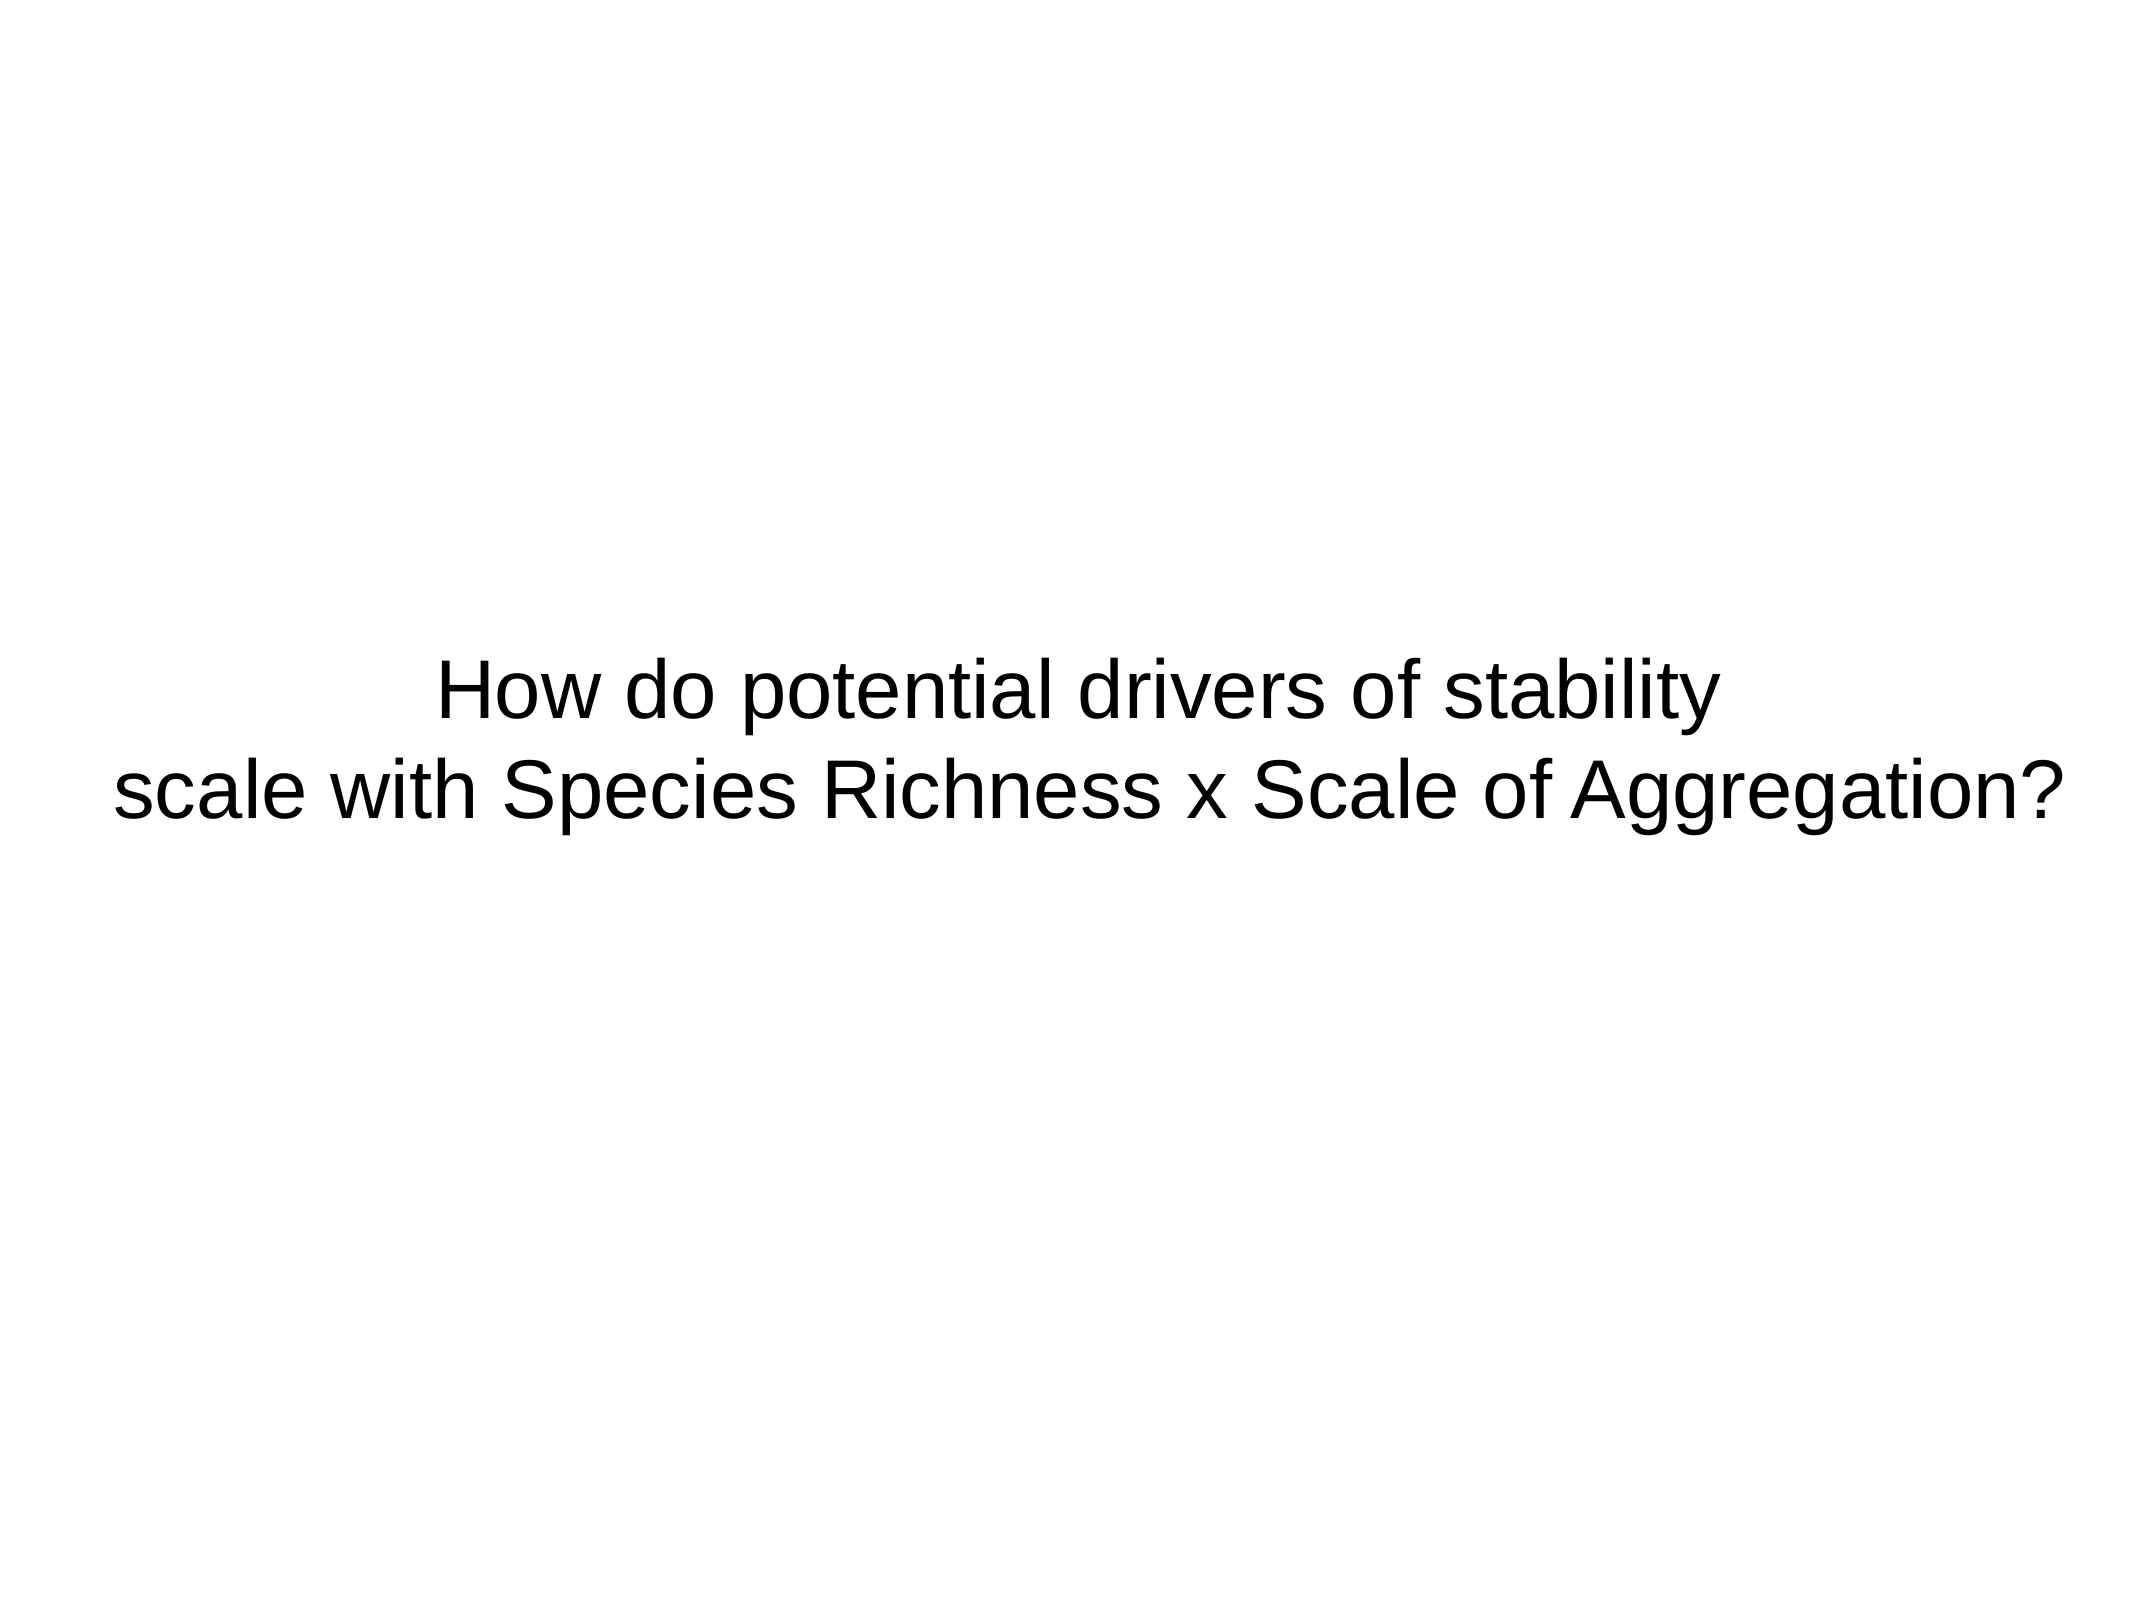

# How do potential drivers of stability scale with Species Richness x Scale of Aggregation?